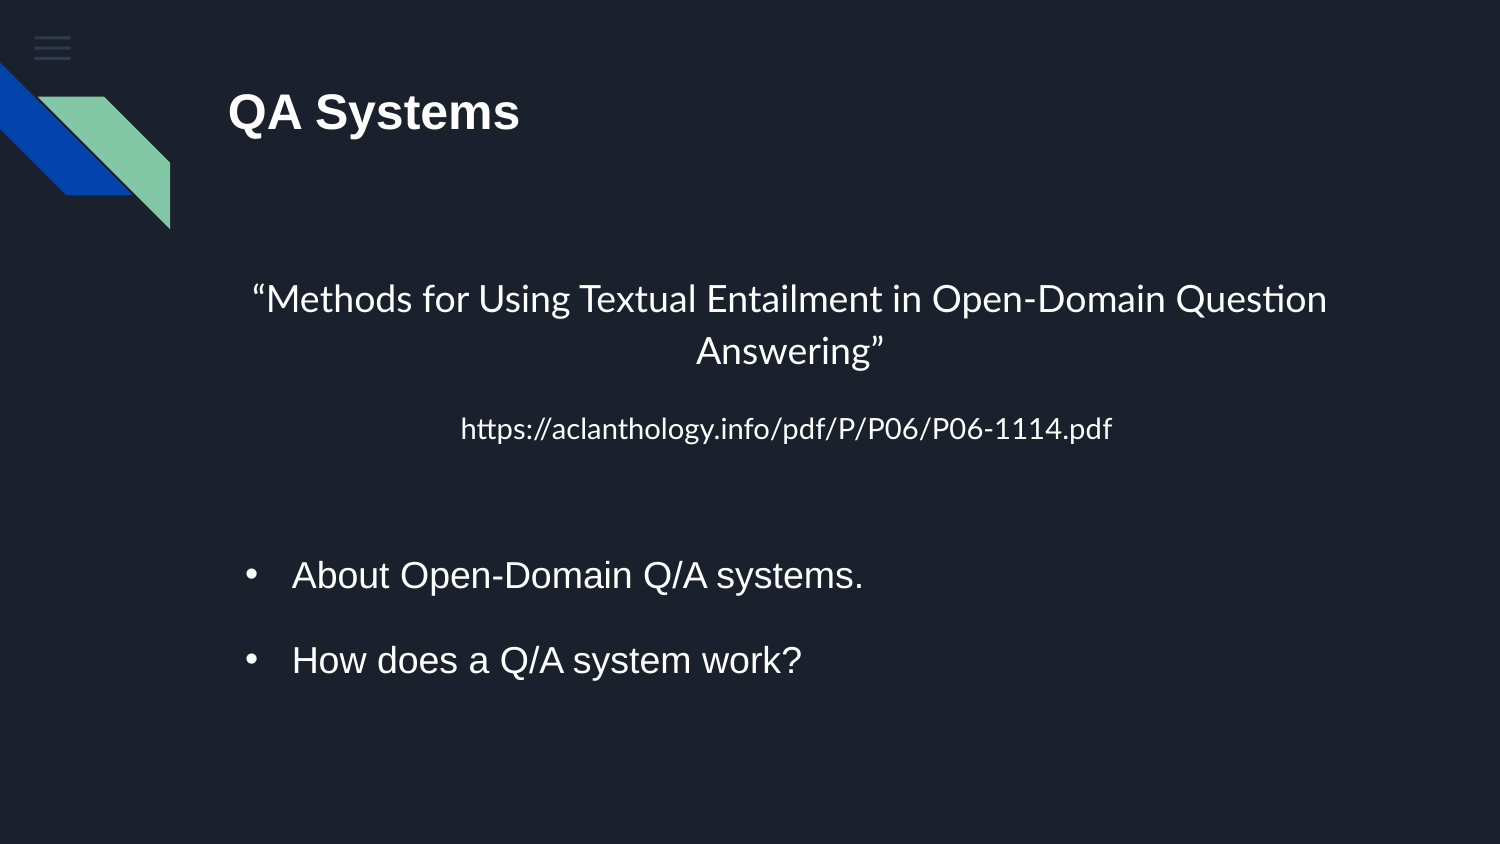

# QA Systems
“Methods for Using Textual Entailment in Open-Domain Question Answering”
https://aclanthology.info/pdf/P/P06/P06-1114.pdf

About Open-Domain Q/A systems.
How does a Q/A system work?